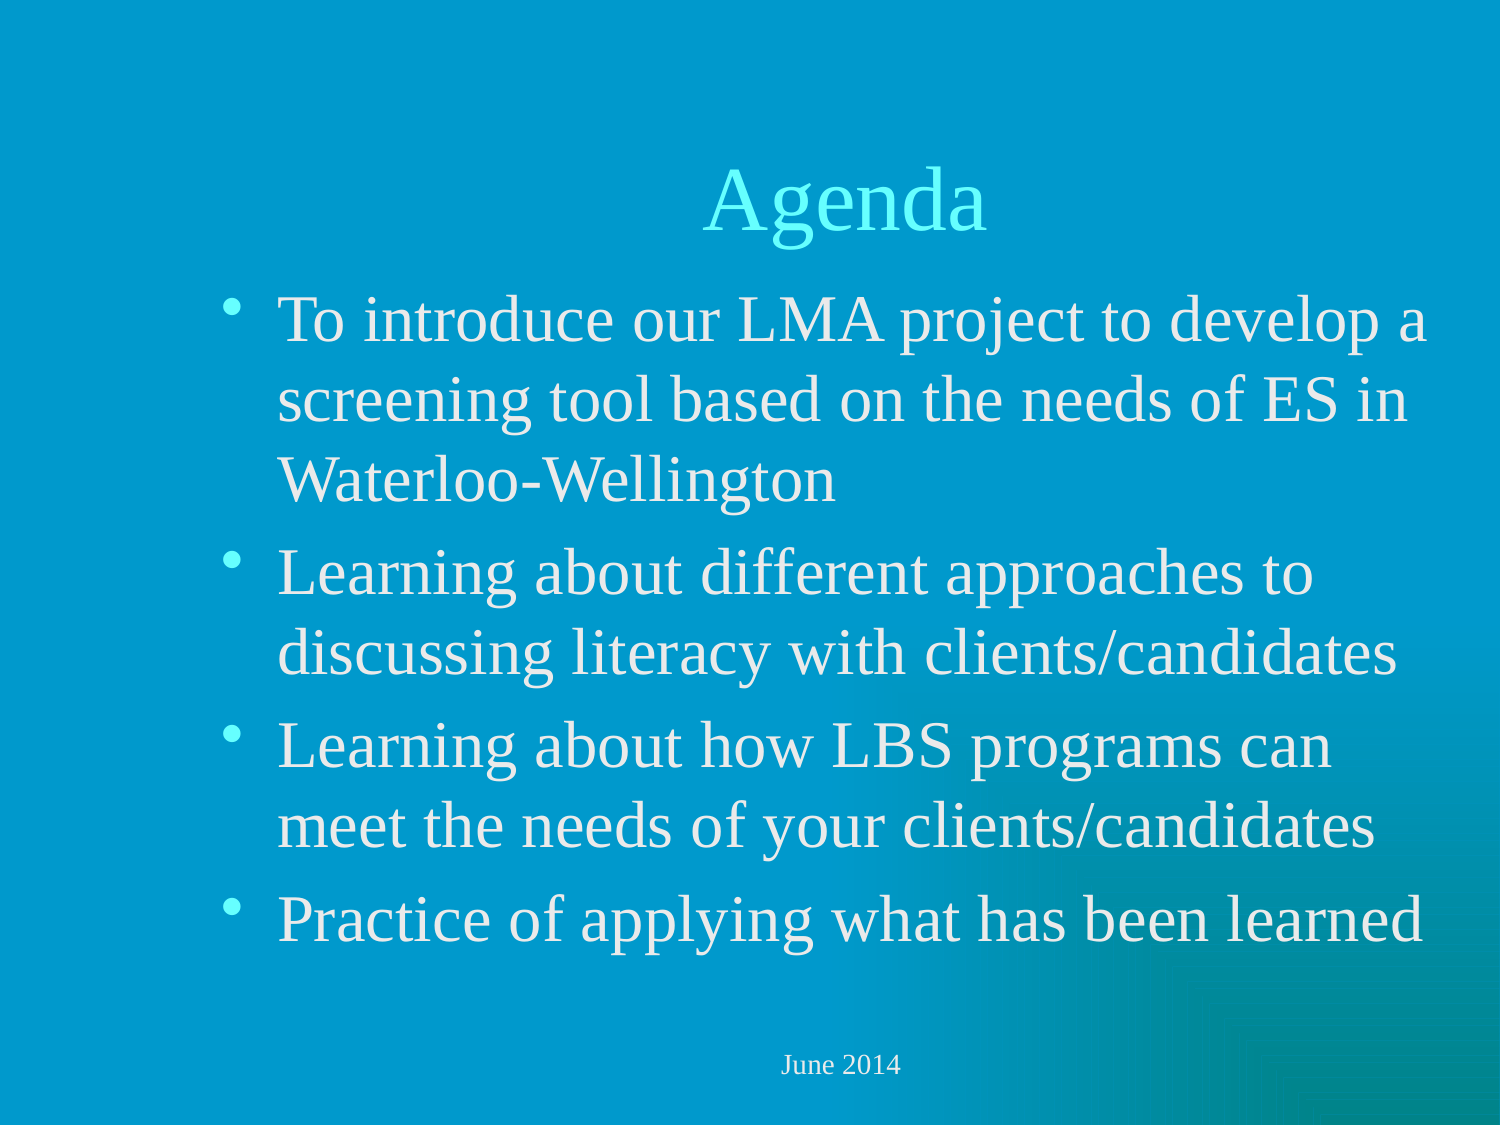

# Agenda
To introduce our LMA project to develop a screening tool based on the needs of ES in Waterloo-Wellington
Learning about different approaches to discussing literacy with clients/candidates
Learning about how LBS programs can meet the needs of your clients/candidates
Practice of applying what has been learned
June 2014